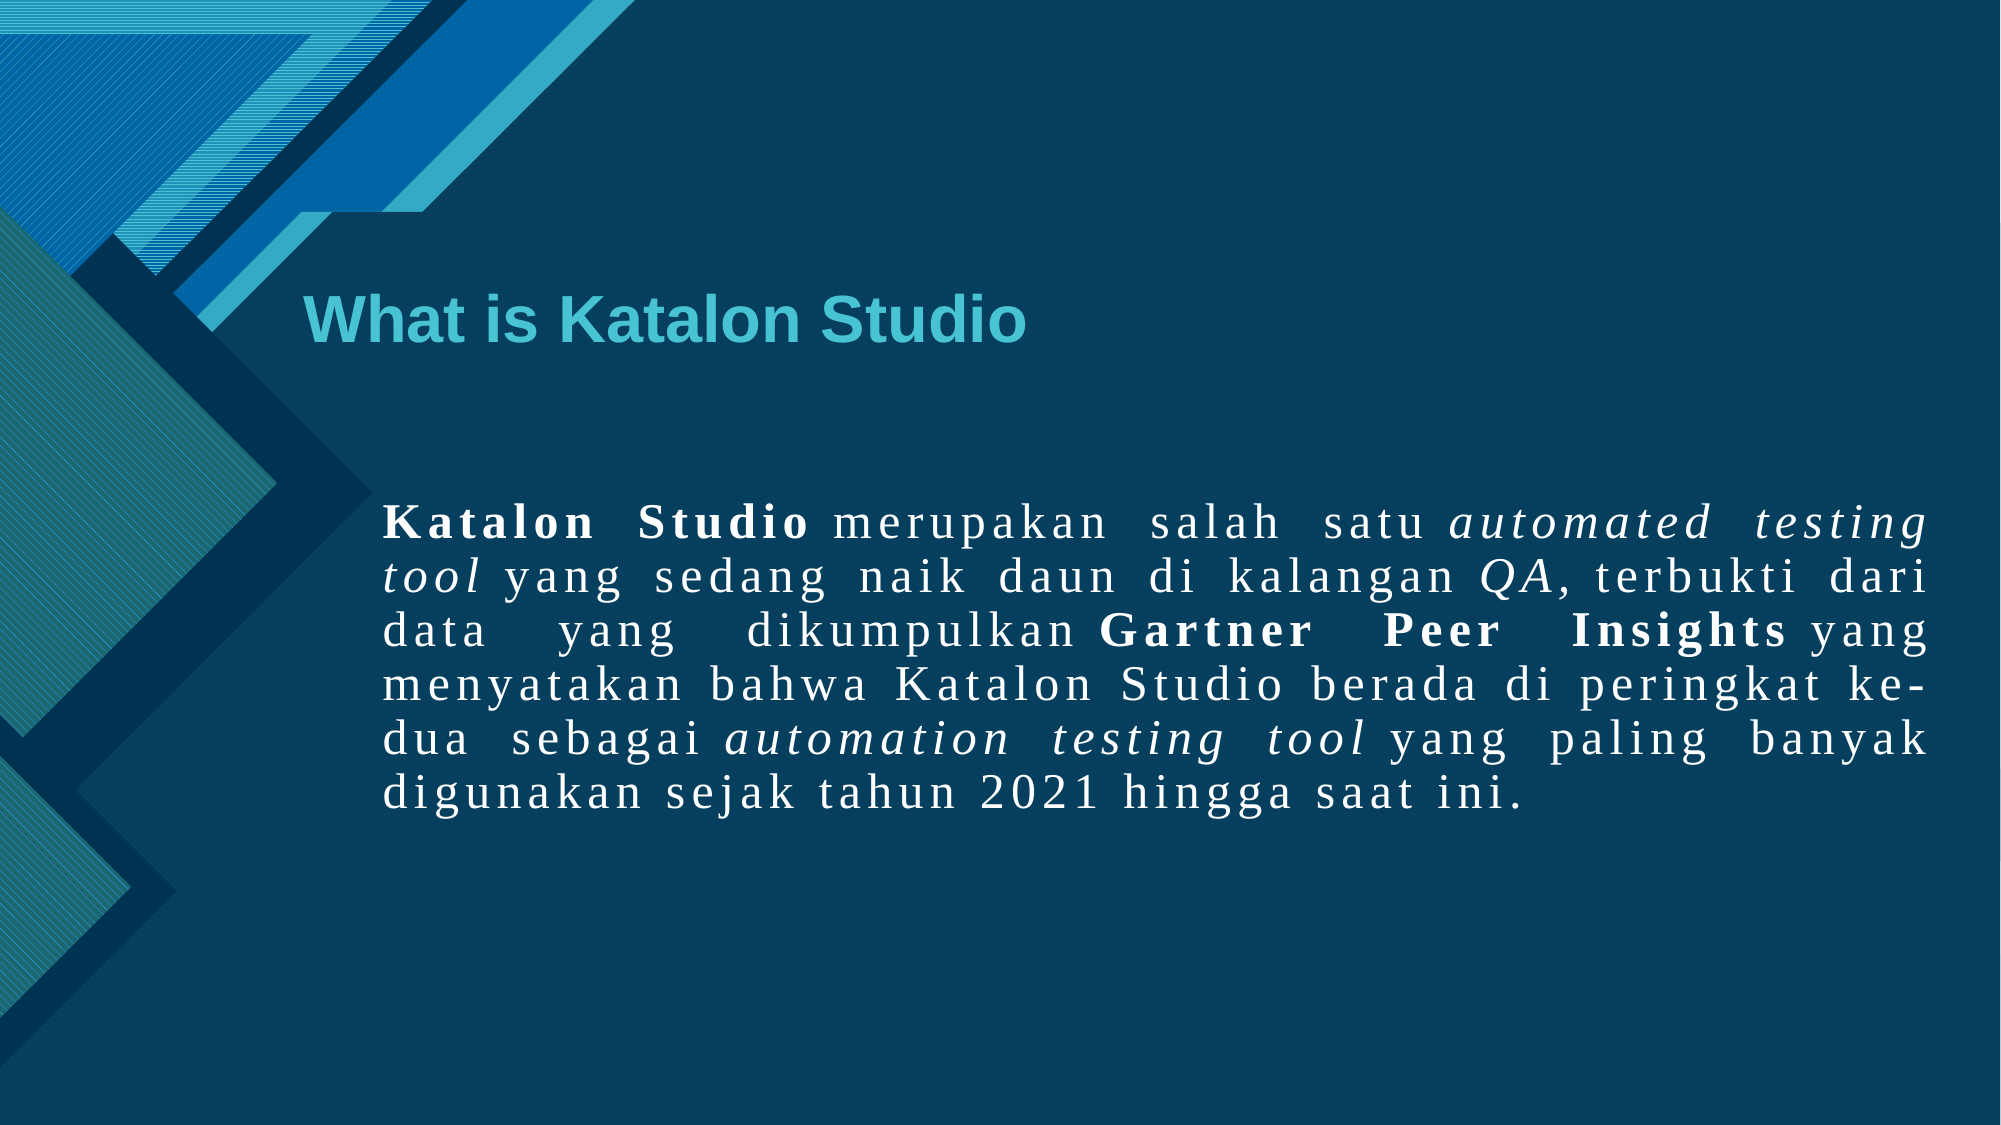

# What is Katalon Studio
Katalon Studio merupakan salah satu automated testing tool yang sedang naik daun di kalangan QA, terbukti dari data yang dikumpulkan Gartner Peer Insights yang menyatakan bahwa Katalon Studio berada di peringkat ke-dua sebagai automation testing tool yang paling banyak digunakan sejak tahun 2021 hingga saat ini.